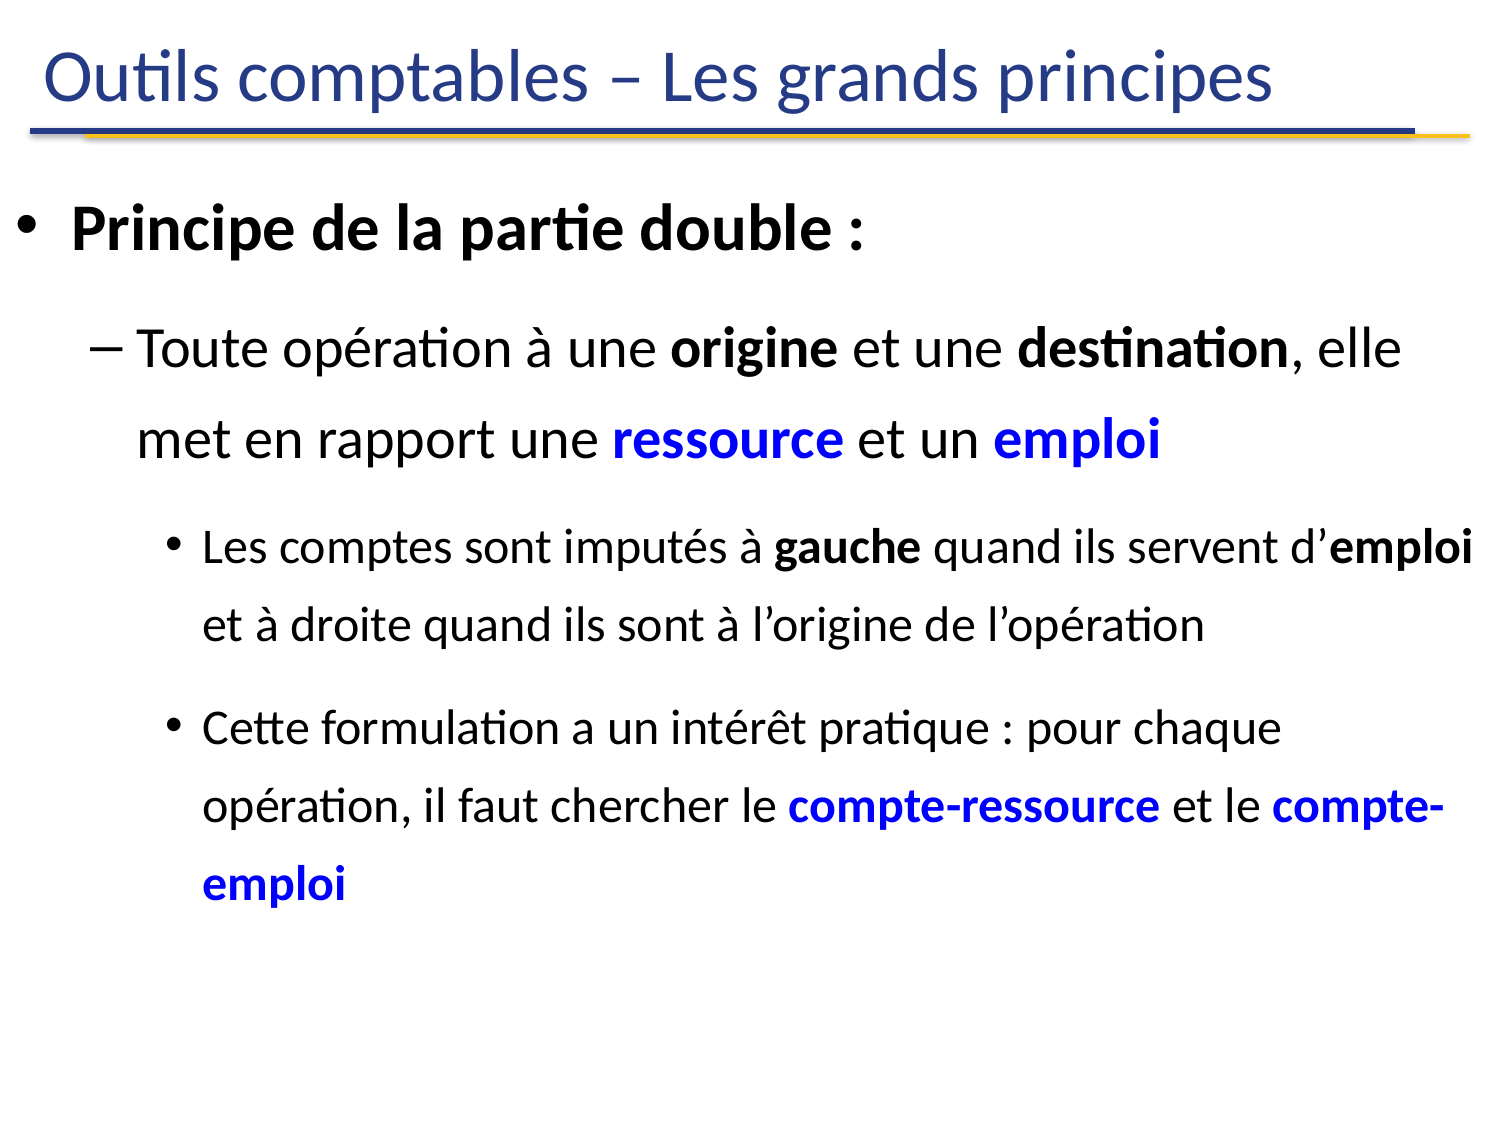

# Outils comptables – Les grands principes
Principe de la partie double :
Toute opération à une origine et une destination, elle met en rapport une ressource et un emploi
Les comptes sont imputés à gauche quand ils servent d’emploi et à droite quand ils sont à l’origine de l’opération
Cette formulation a un intérêt pratique : pour chaque opération, il faut chercher le compte-ressource et le compte-emploi
Céline Gainet
Analyse Financière
100